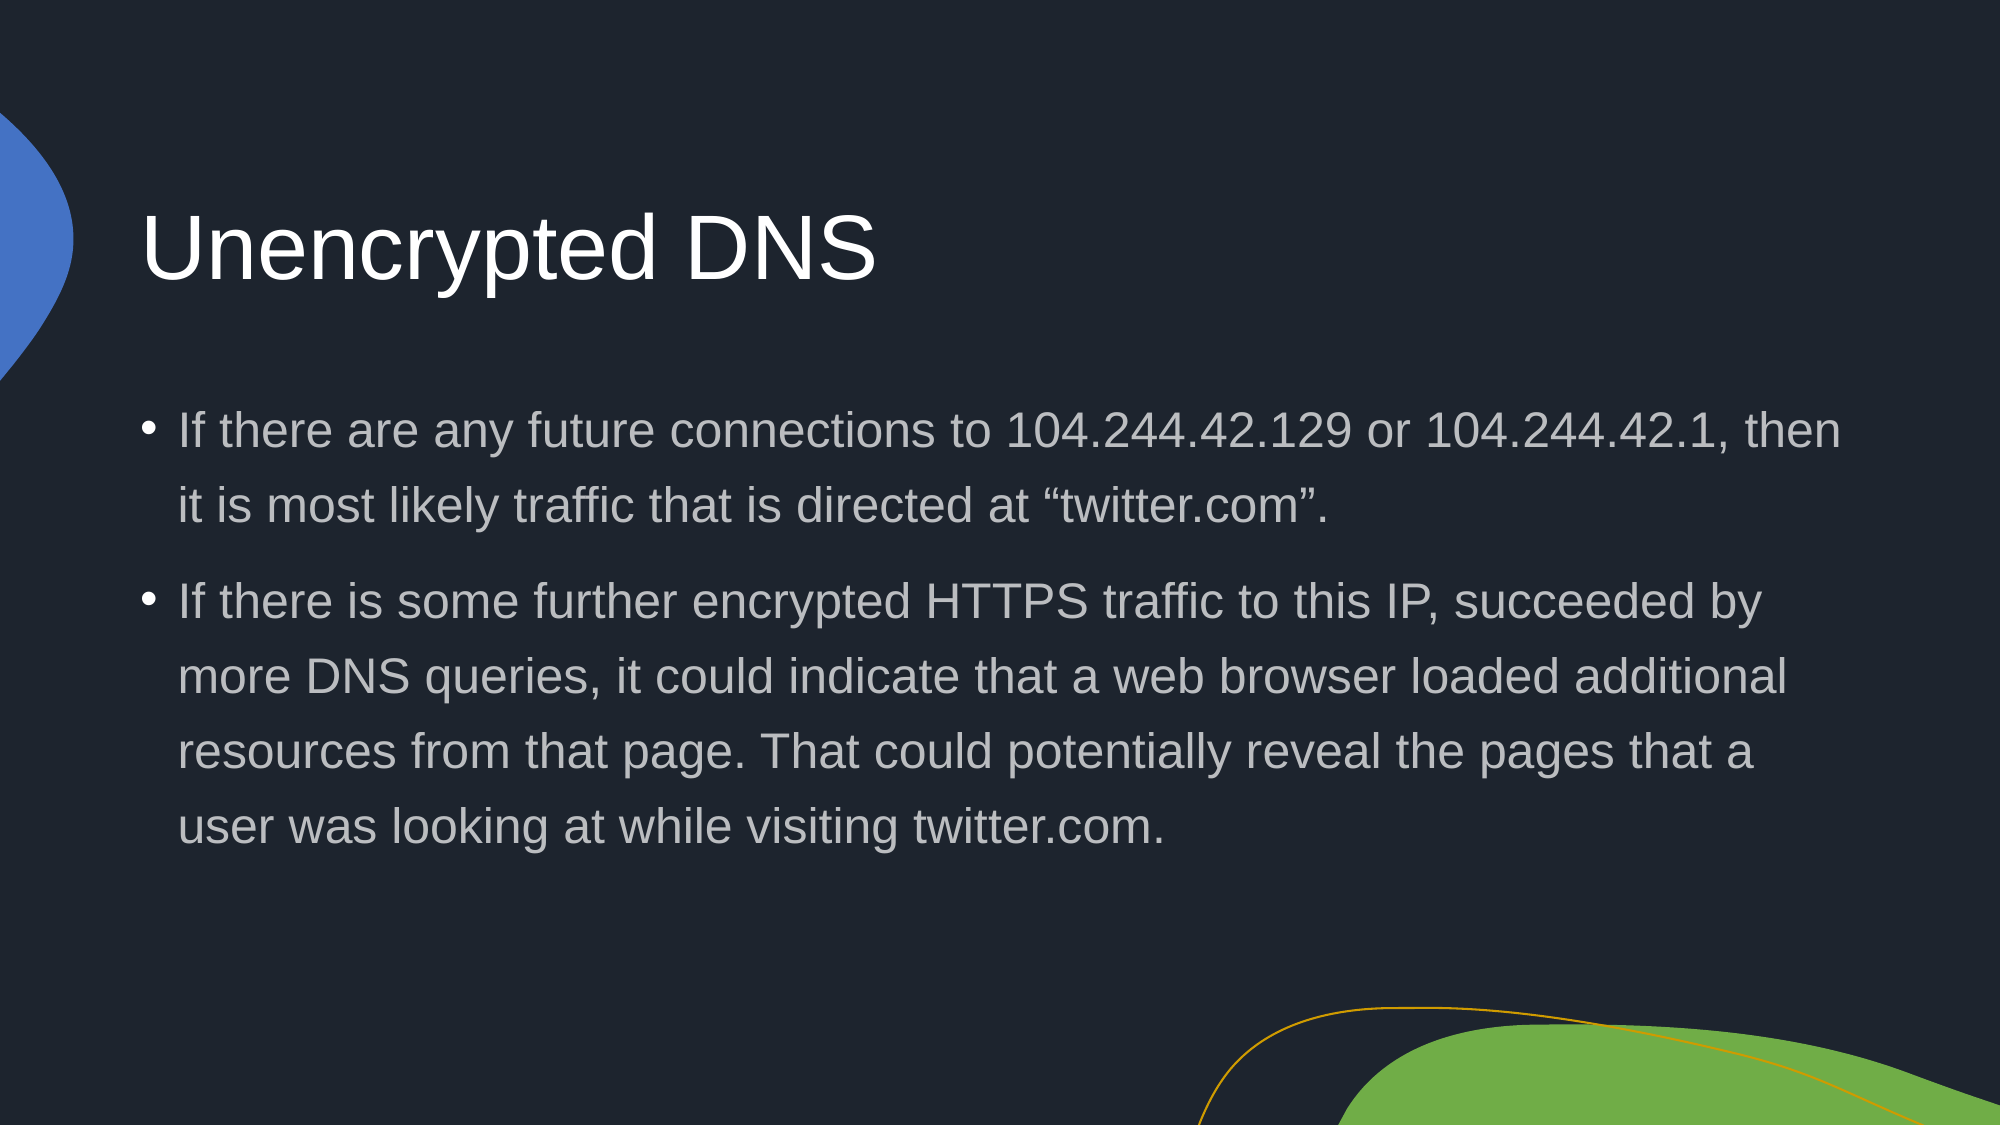

# Unencrypted DNS
If there are any future connections to 104.244.42.129 or 104.244.42.1, then it is most likely traffic that is directed at “twitter.com”.
If there is some further encrypted HTTPS traffic to this IP, succeeded by more DNS queries, it could indicate that a web browser loaded additional resources from that page. That could potentially reveal the pages that a user was looking at while visiting twitter.com.